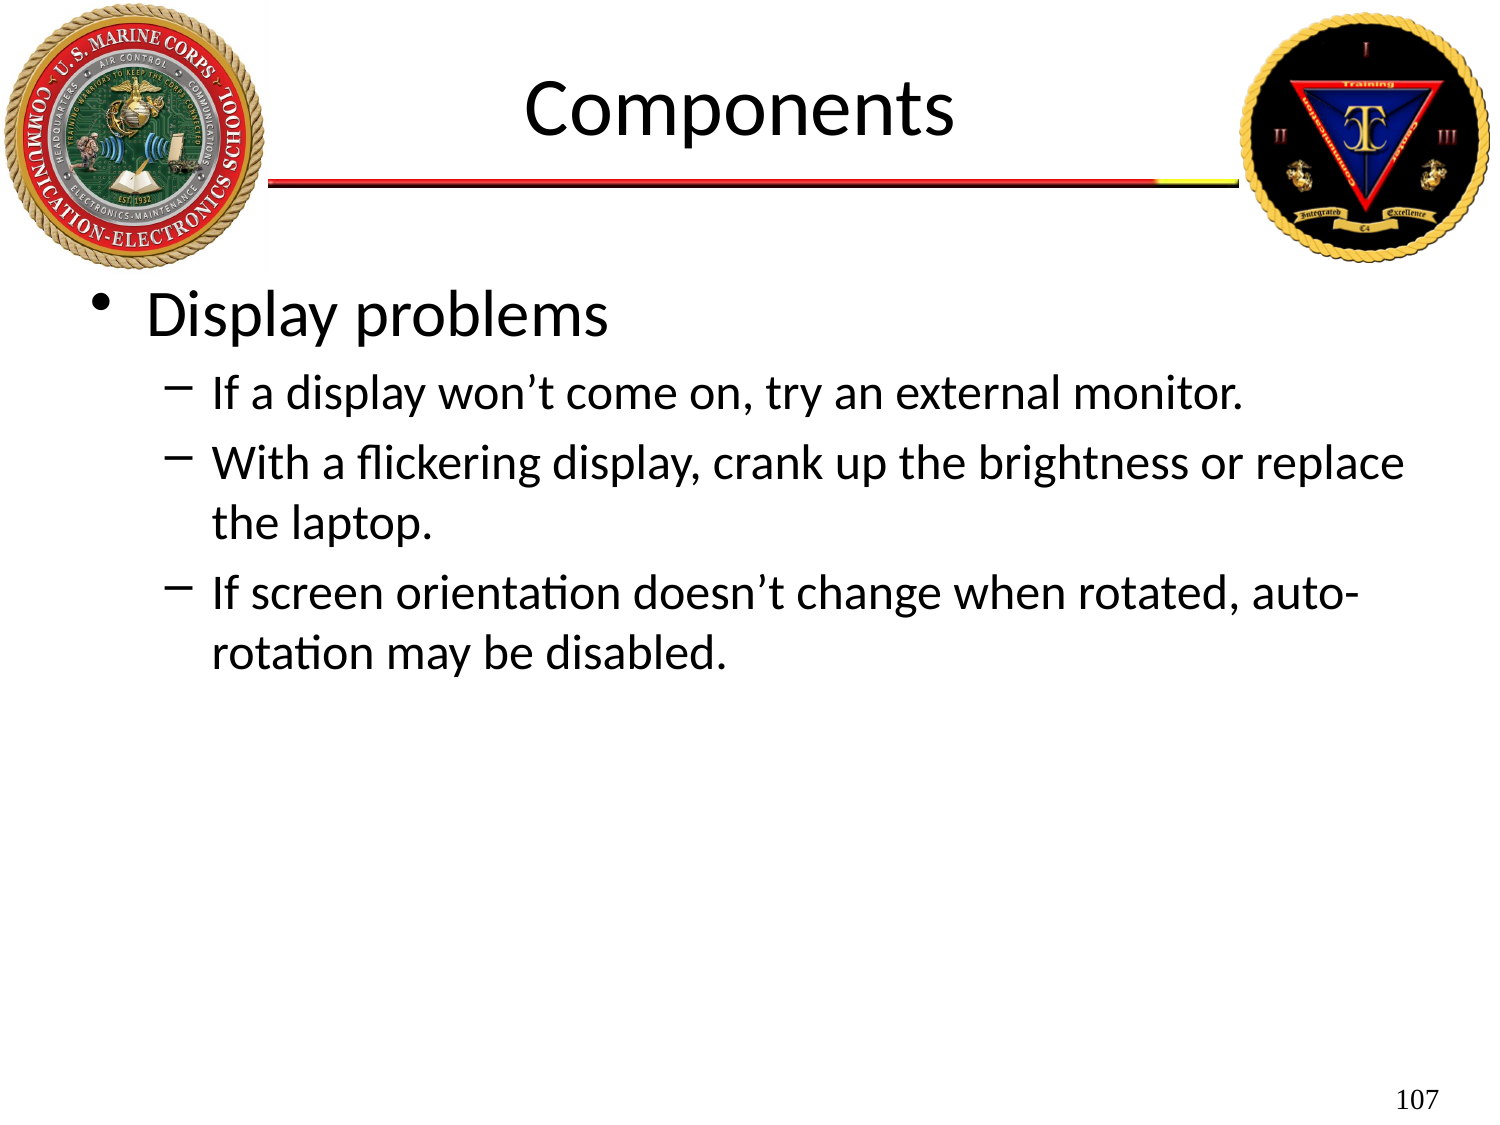

# Components
Display problems
If a display won’t come on, try an external monitor.
With a flickering display, crank up the brightness or replace the laptop.
If screen orientation doesn’t change when rotated, auto-rotation may be disabled.